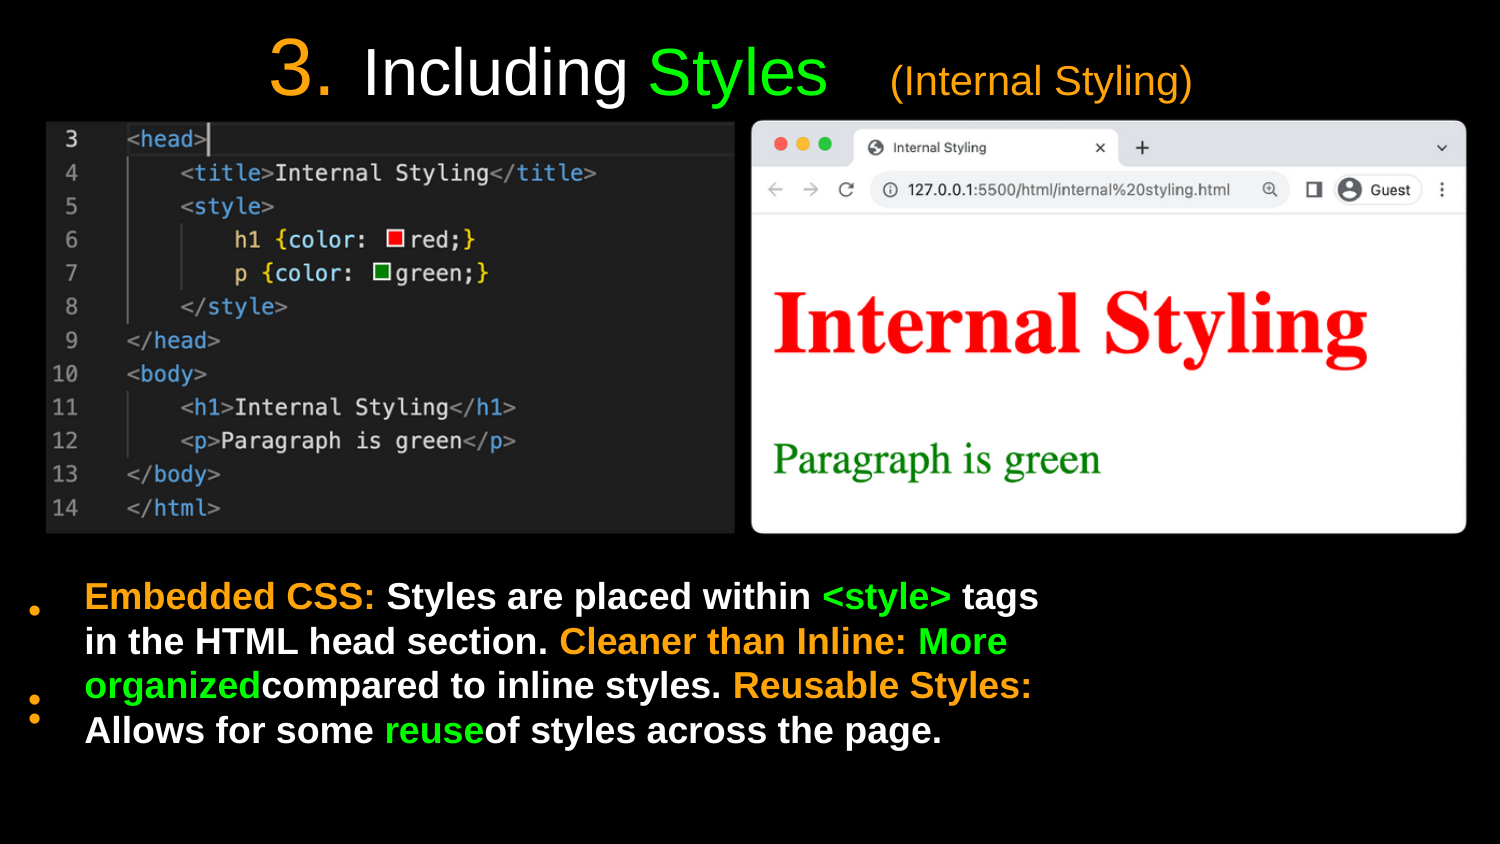

3.
Including Styles
(Internal Styling)

• •
•
Embedded CSS: Styles are placed within <style> tags in the HTML head section. Cleaner than Inline: More organizedcompared to inline styles. Reusable Styles: Allows for some reuseof styles across the page.